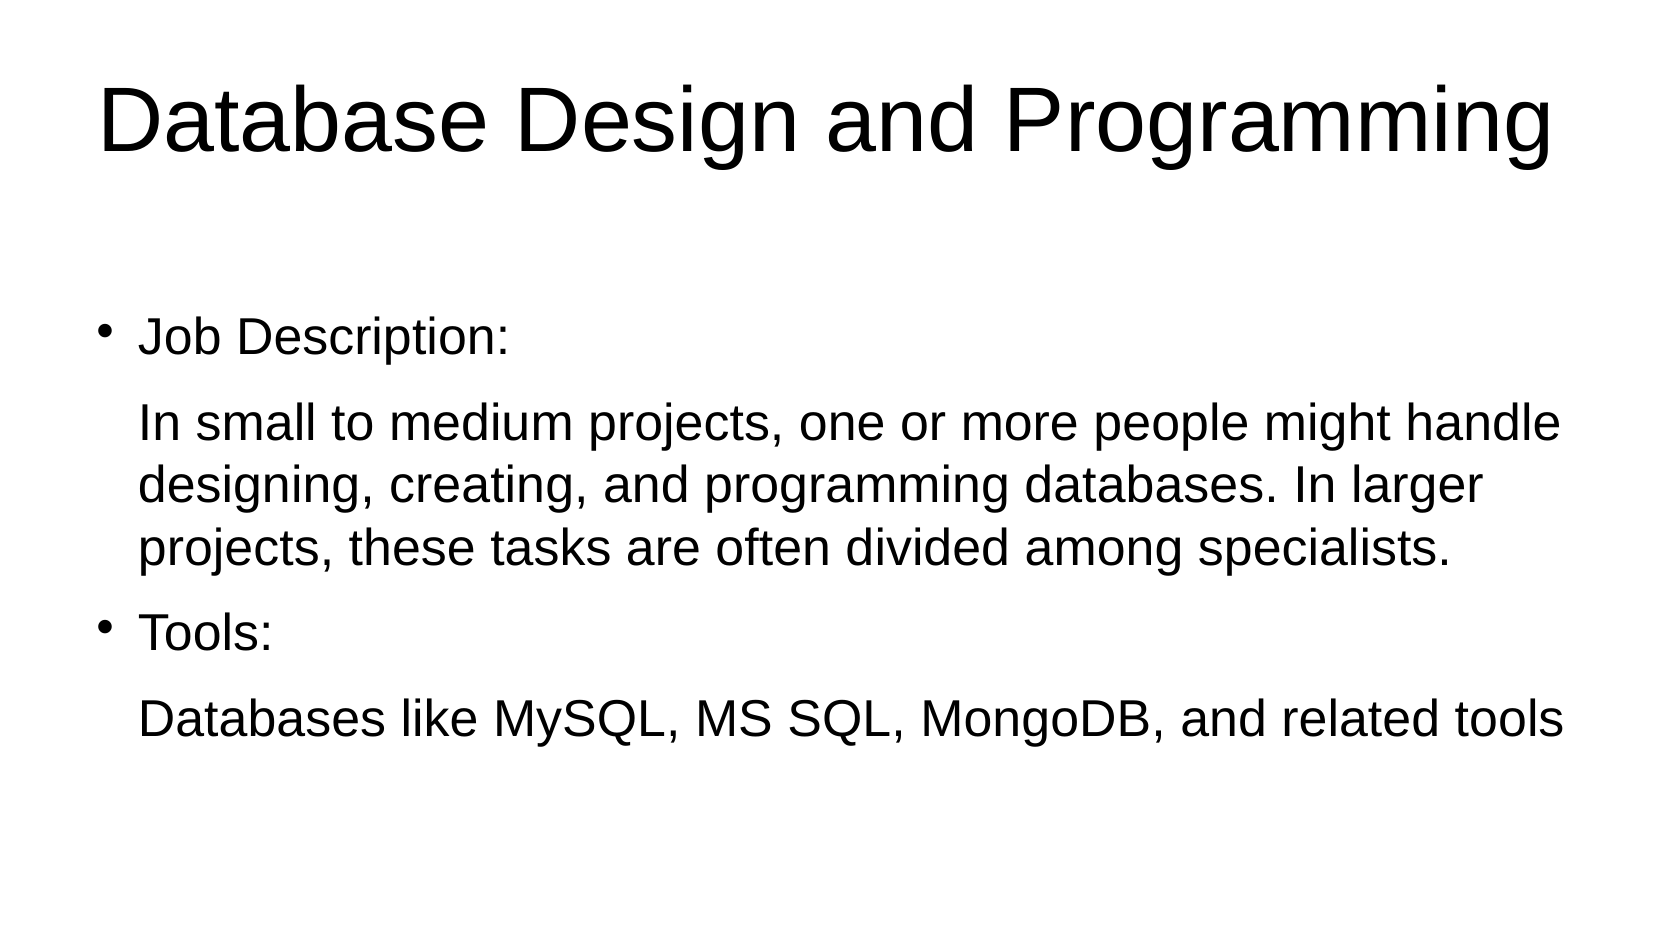

# Database Design and Programming

Job Description:
In small to medium projects, one or more people might handle designing, creating, and programming databases. In larger projects, these tasks are often divided among specialists.
Tools:
Databases like MySQL, MS SQL, MongoDB, and related tools